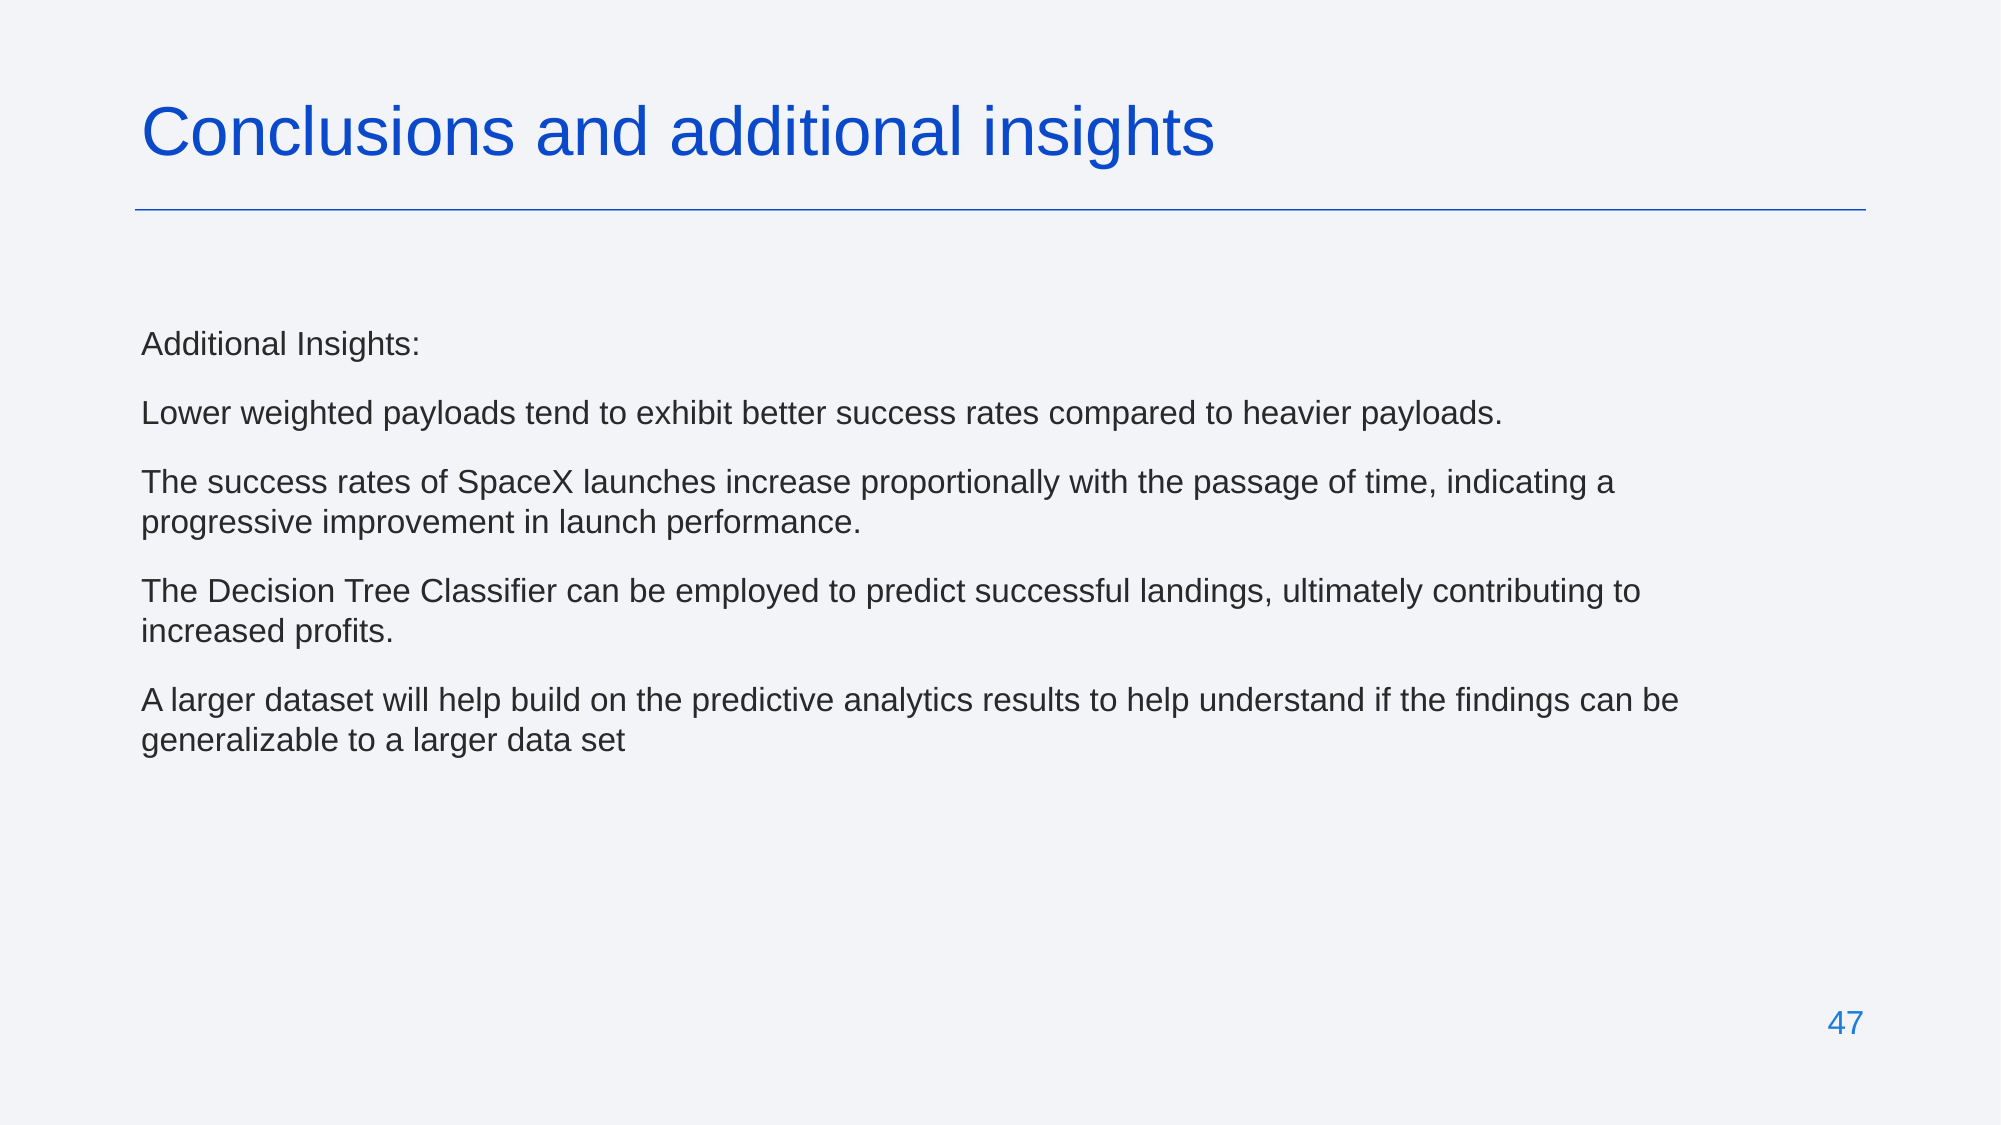

Conclusions and additional insights
Additional Insights:
Lower weighted payloads tend to exhibit better success rates compared to heavier payloads.
The success rates of SpaceX launches increase proportionally with the passage of time, indicating a progressive improvement in launch performance.
The Decision Tree Classifier can be employed to predict successful landings, ultimately contributing to increased profits.
A larger dataset will help build on the predictive analytics results to help understand if the findings can be generalizable to a larger data set
47